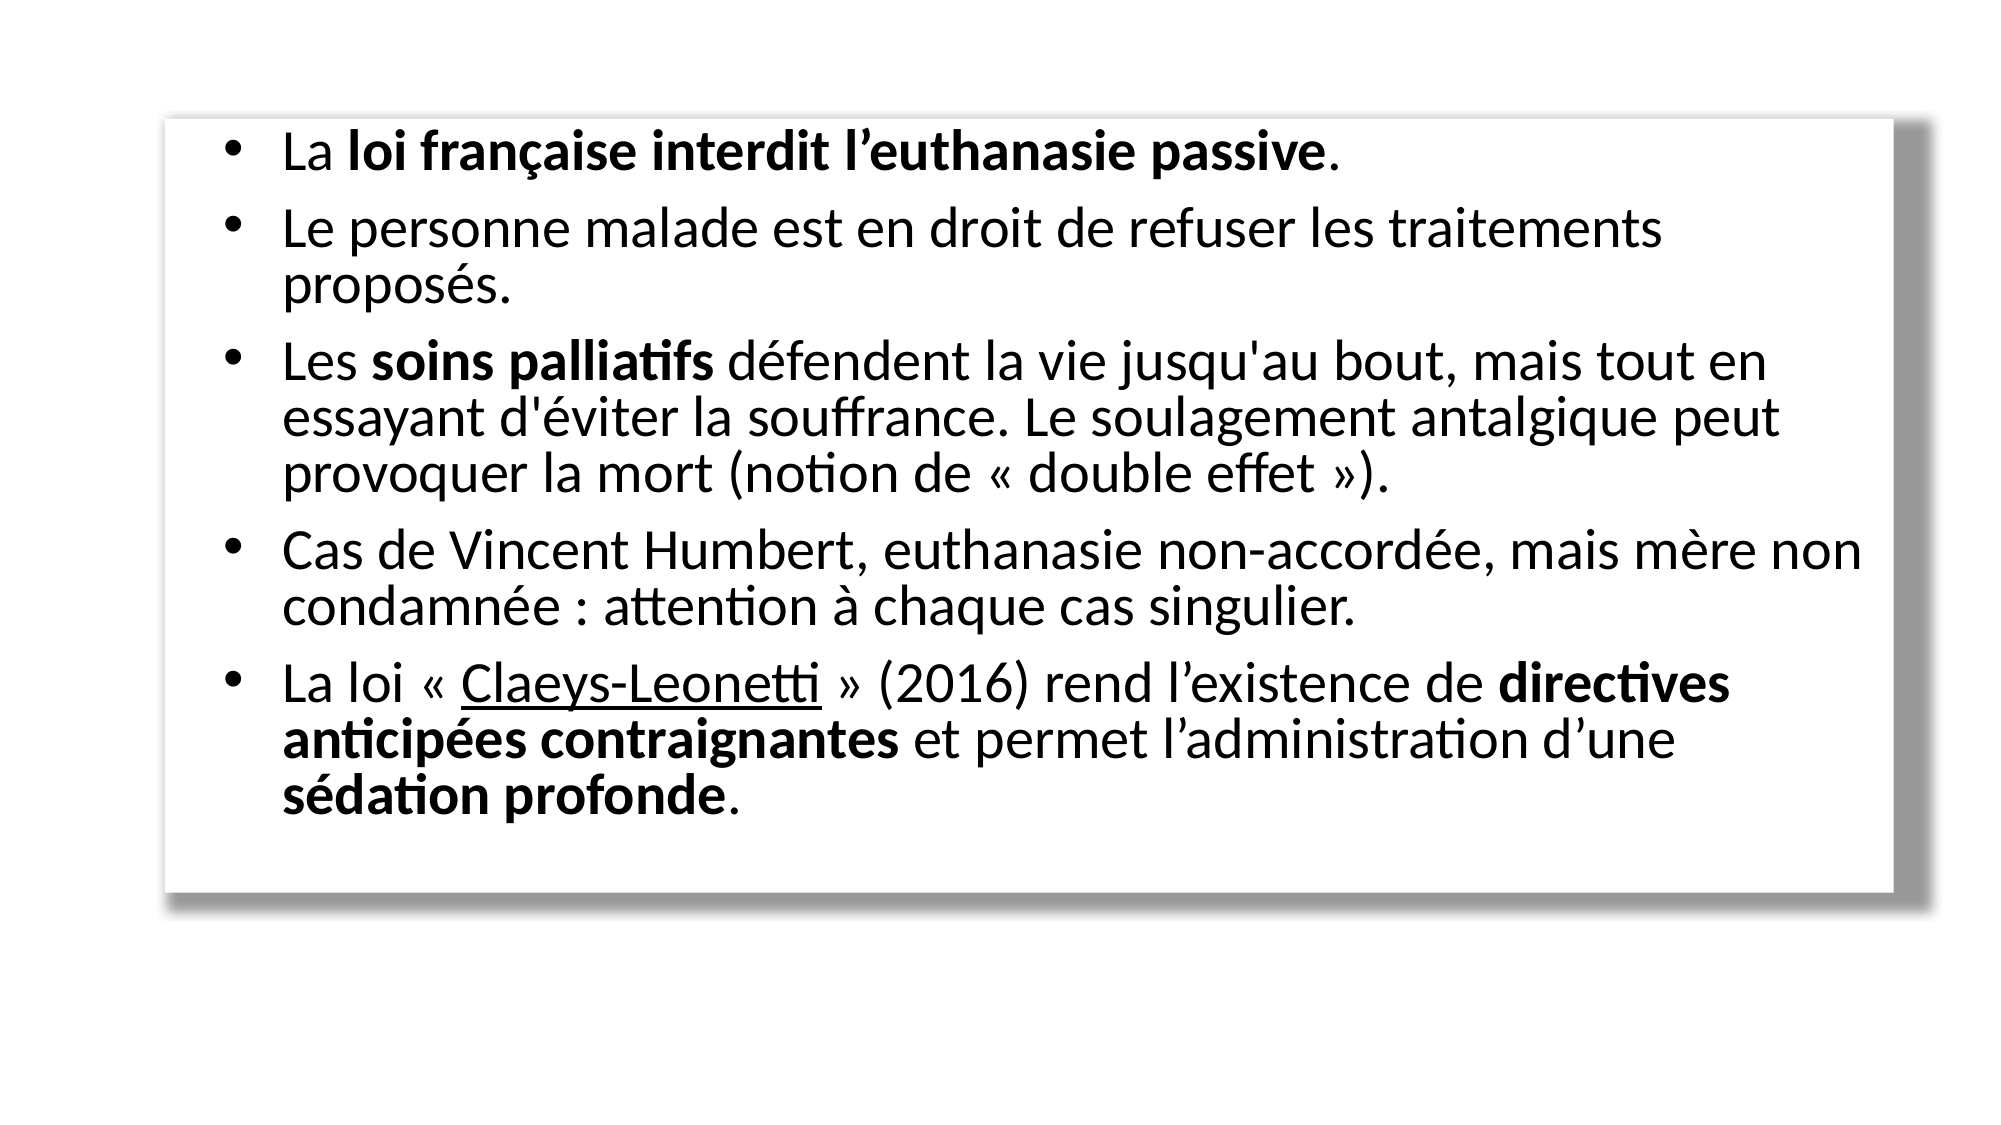

La loi française interdit l’euthanasie passive.
Le personne malade est en droit de refuser les traitements proposés.
Les soins palliatifs défendent la vie jusqu'au bout, mais tout en essayant d'éviter la souffrance. Le soulagement antalgique peut provoquer la mort (notion de « double effet »).
Cas de Vincent Humbert, euthanasie non-accordée, mais mère non condamnée : attention à chaque cas singulier.
La loi « Claeys-Leonetti » (2016) rend l’existence de directives anticipées contraignantes et permet l’administration d’une sédation profonde.